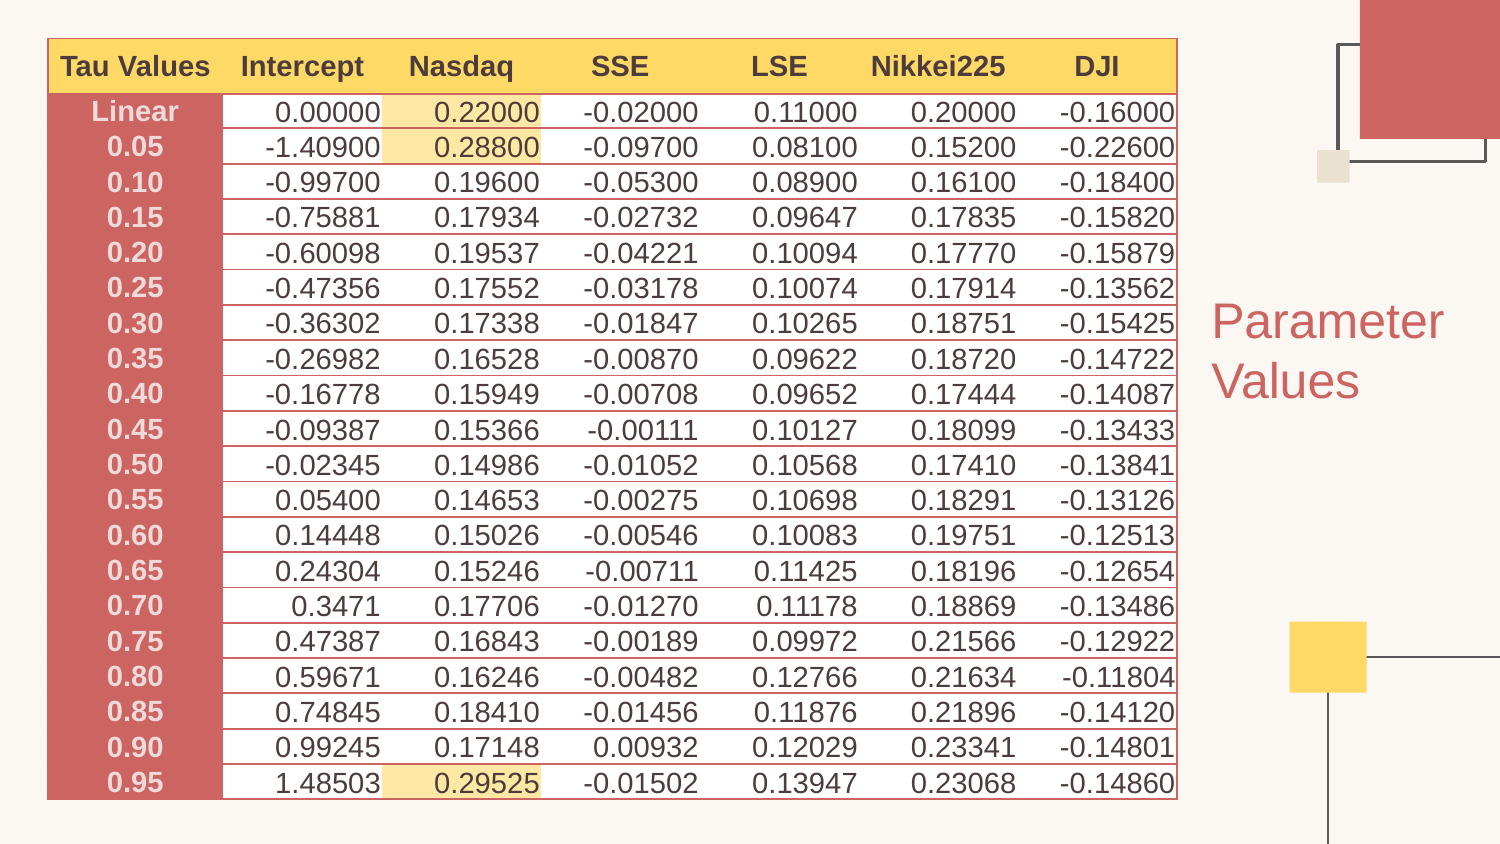

| Tau Values | Intercept | Nasdaq | SSE | LSE | Nikkei225 | DJI |
| --- | --- | --- | --- | --- | --- | --- |
| Linear | 0.00000 | 0.22000 | -0.02000 | 0.11000 | 0.20000 | -0.16000 |
| 0.05 | -1.40900 | 0.28800 | -0.09700 | 0.08100 | 0.15200 | -0.22600 |
| 0.10 | -0.99700 | 0.19600 | -0.05300 | 0.08900 | 0.16100 | -0.18400 |
| 0.15 | -0.75881 | 0.17934 | -0.02732 | 0.09647 | 0.17835 | -0.15820 |
| 0.20 | -0.60098 | 0.19537 | -0.04221 | 0.10094 | 0.17770 | -0.15879 |
| 0.25 | -0.47356 | 0.17552 | -0.03178 | 0.10074 | 0.17914 | -0.13562 |
| 0.30 | -0.36302 | 0.17338 | -0.01847 | 0.10265 | 0.18751 | -0.15425 |
| 0.35 | -0.26982 | 0.16528 | -0.00870 | 0.09622 | 0.18720 | -0.14722 |
| 0.40 | -0.16778 | 0.15949 | -0.00708 | 0.09652 | 0.17444 | -0.14087 |
| 0.45 | -0.09387 | 0.15366 | -0.00111 | 0.10127 | 0.18099 | -0.13433 |
| 0.50 | -0.02345 | 0.14986 | -0.01052 | 0.10568 | 0.17410 | -0.13841 |
| 0.55 | 0.05400 | 0.14653 | -0.00275 | 0.10698 | 0.18291 | -0.13126 |
| 0.60 | 0.14448 | 0.15026 | -0.00546 | 0.10083 | 0.19751 | -0.12513 |
| 0.65 | 0.24304 | 0.15246 | -0.00711 | 0.11425 | 0.18196 | -0.12654 |
| 0.70 | 0.3471 | 0.17706 | -0.01270 | 0.11178 | 0.18869 | -0.13486 |
| 0.75 | 0.47387 | 0.16843 | -0.00189 | 0.09972 | 0.21566 | -0.12922 |
| 0.80 | 0.59671 | 0.16246 | -0.00482 | 0.12766 | 0.21634 | -0.11804 |
| 0.85 | 0.74845 | 0.18410 | -0.01456 | 0.11876 | 0.21896 | -0.14120 |
| 0.90 | 0.99245 | 0.17148 | 0.00932 | 0.12029 | 0.23341 | -0.14801 |
| 0.95 | 1.48503 | 0.29525 | -0.01502 | 0.13947 | 0.23068 | -0.14860 |
# Parameter Values